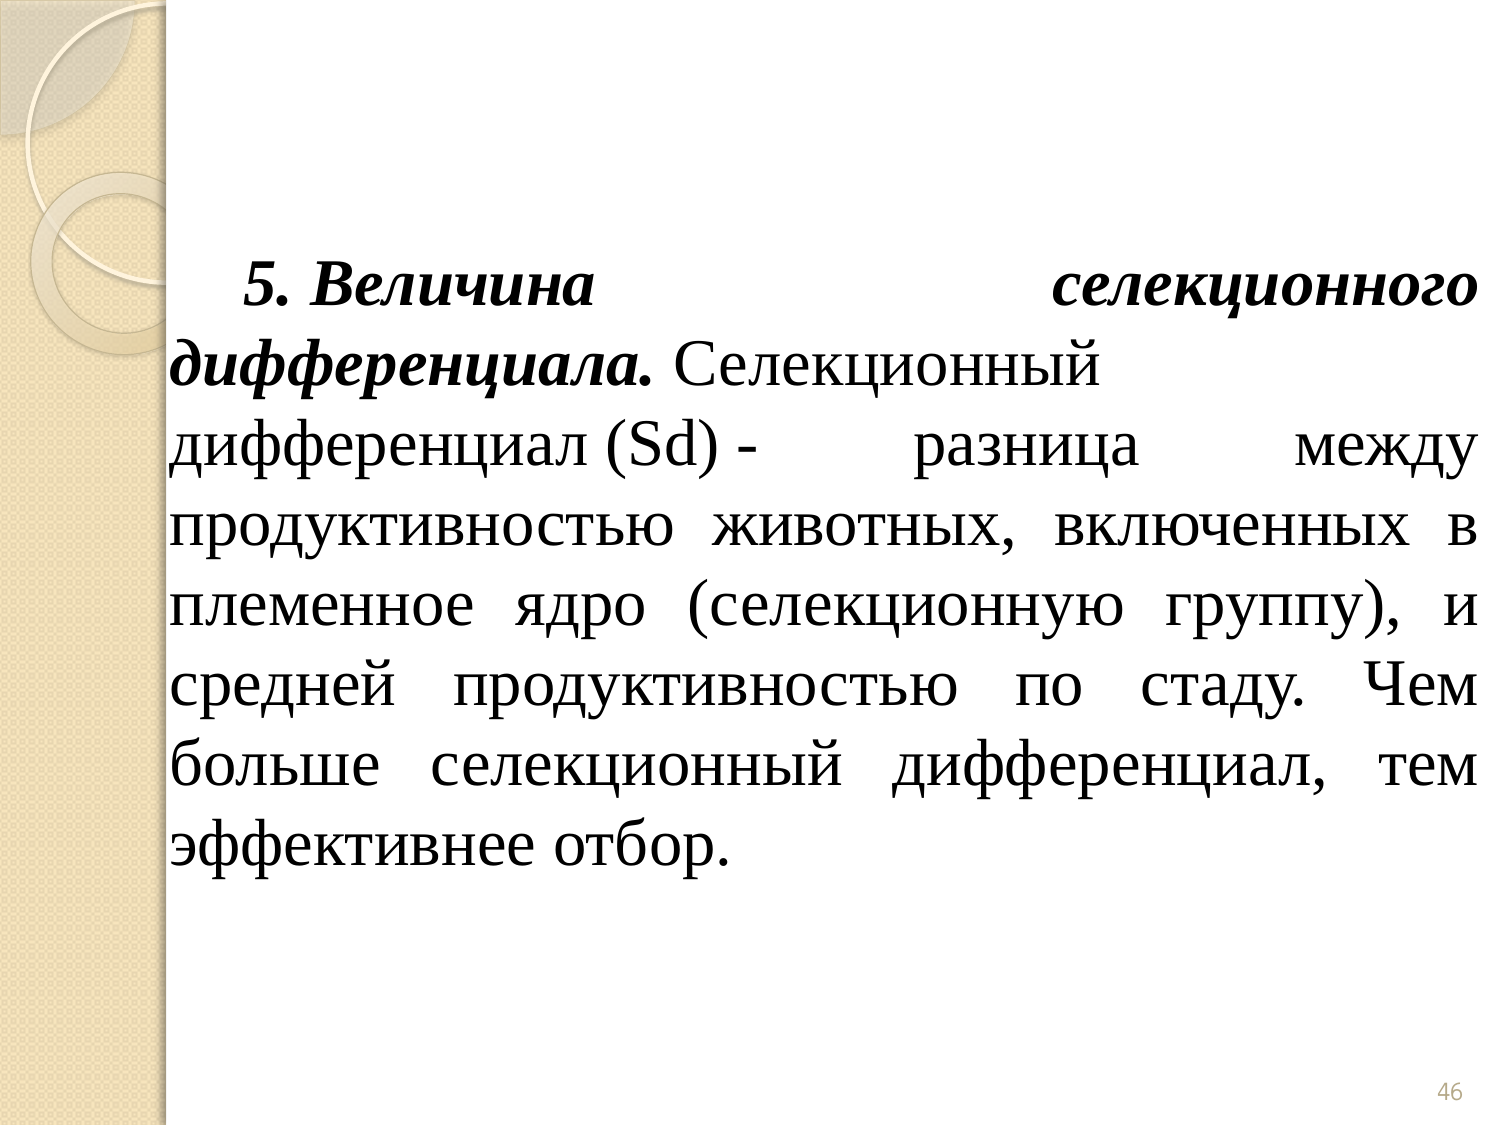

5. Величина селекционного дифференциала. Селекционный дифференциал (Sd) - разница между продуктивностью животных, включенных в племенное ядро (селекционную группу), и средней продуктивностью по стаду. Чем больше селекционный дифференциал, тем эффективнее отбор.
46